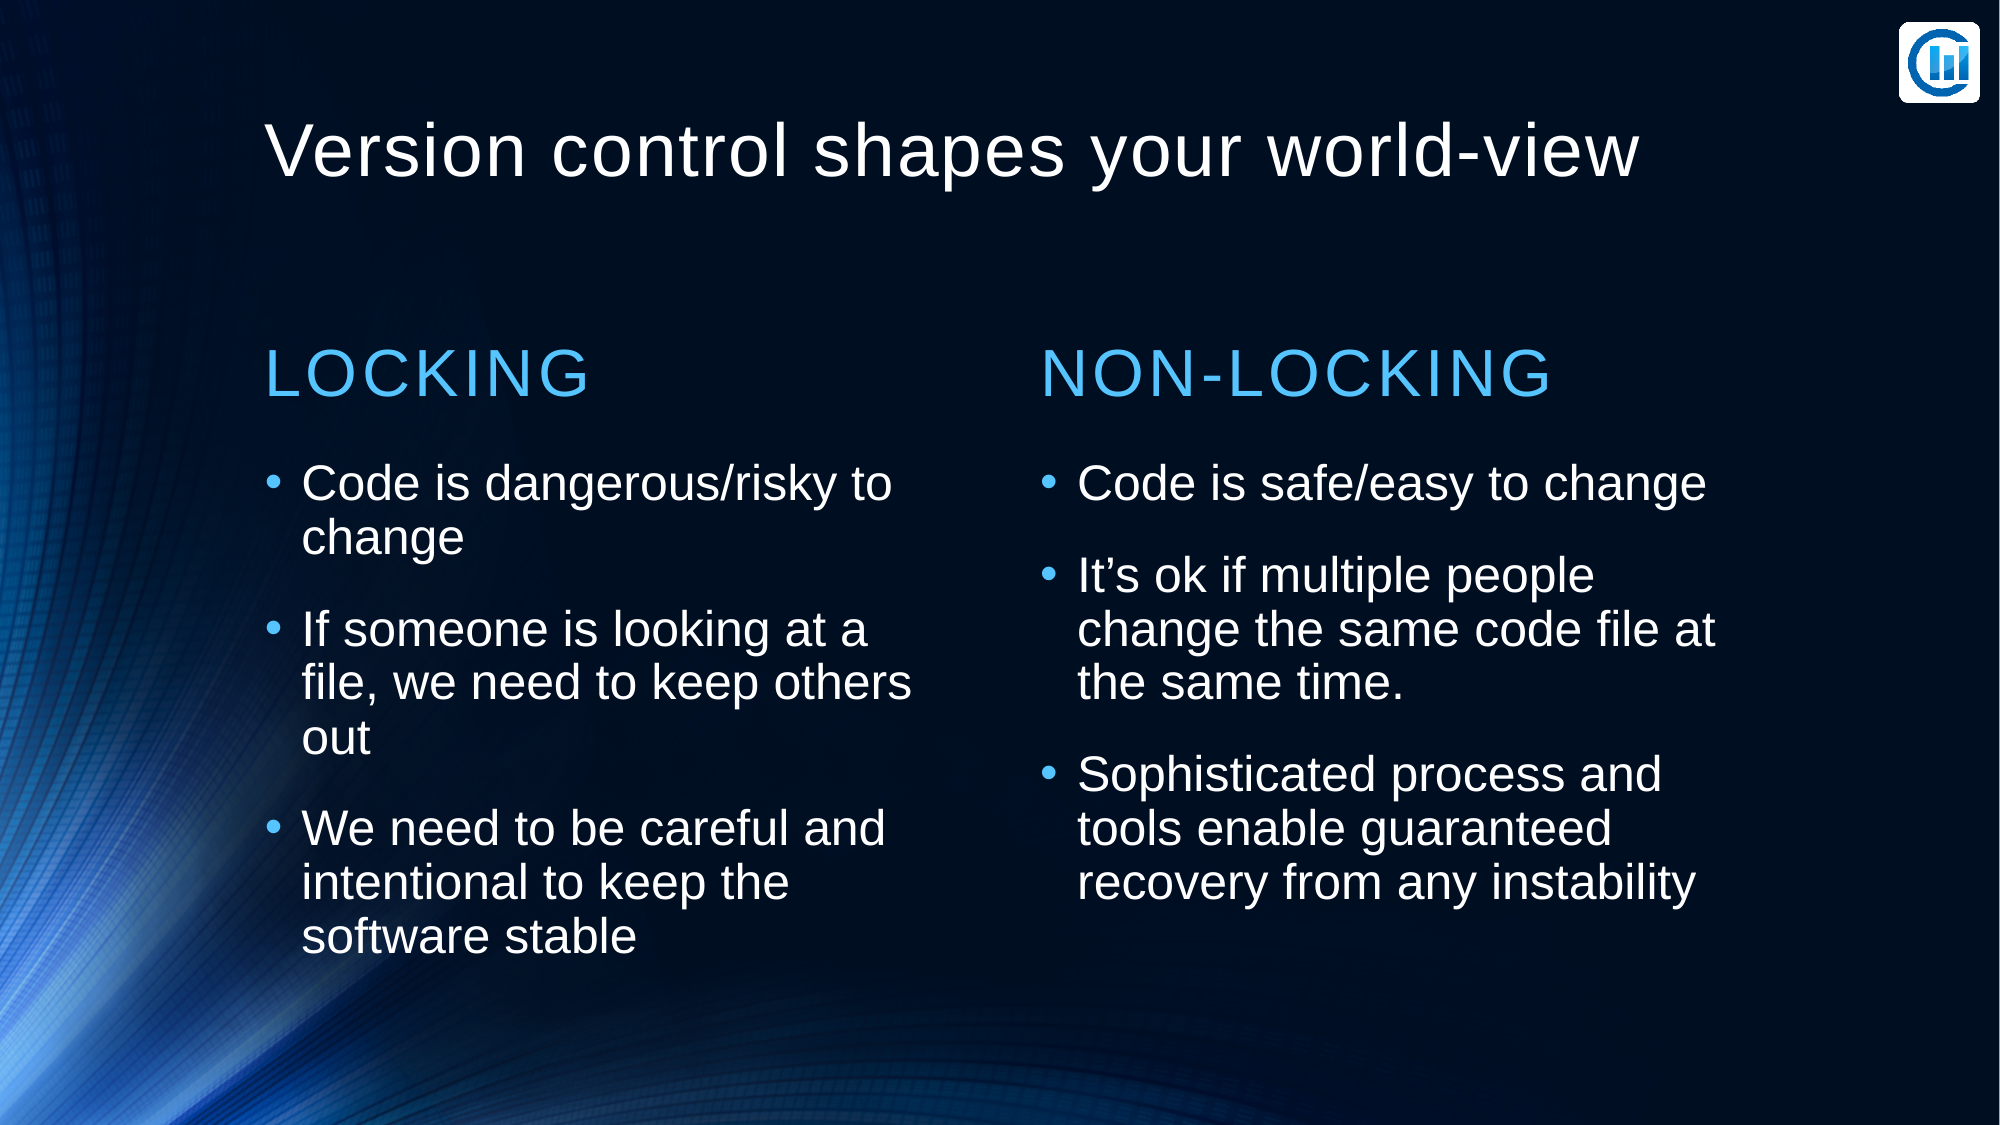

# Version control shapes your world-view
Locking
Non-Locking
Code is dangerous/risky to change
If someone is looking at a file, we need to keep others out
We need to be careful and intentional to keep the software stable
Code is safe/easy to change
It’s ok if multiple people change the same code file at the same time.
Sophisticated process and tools enable guaranteed recovery from any instability